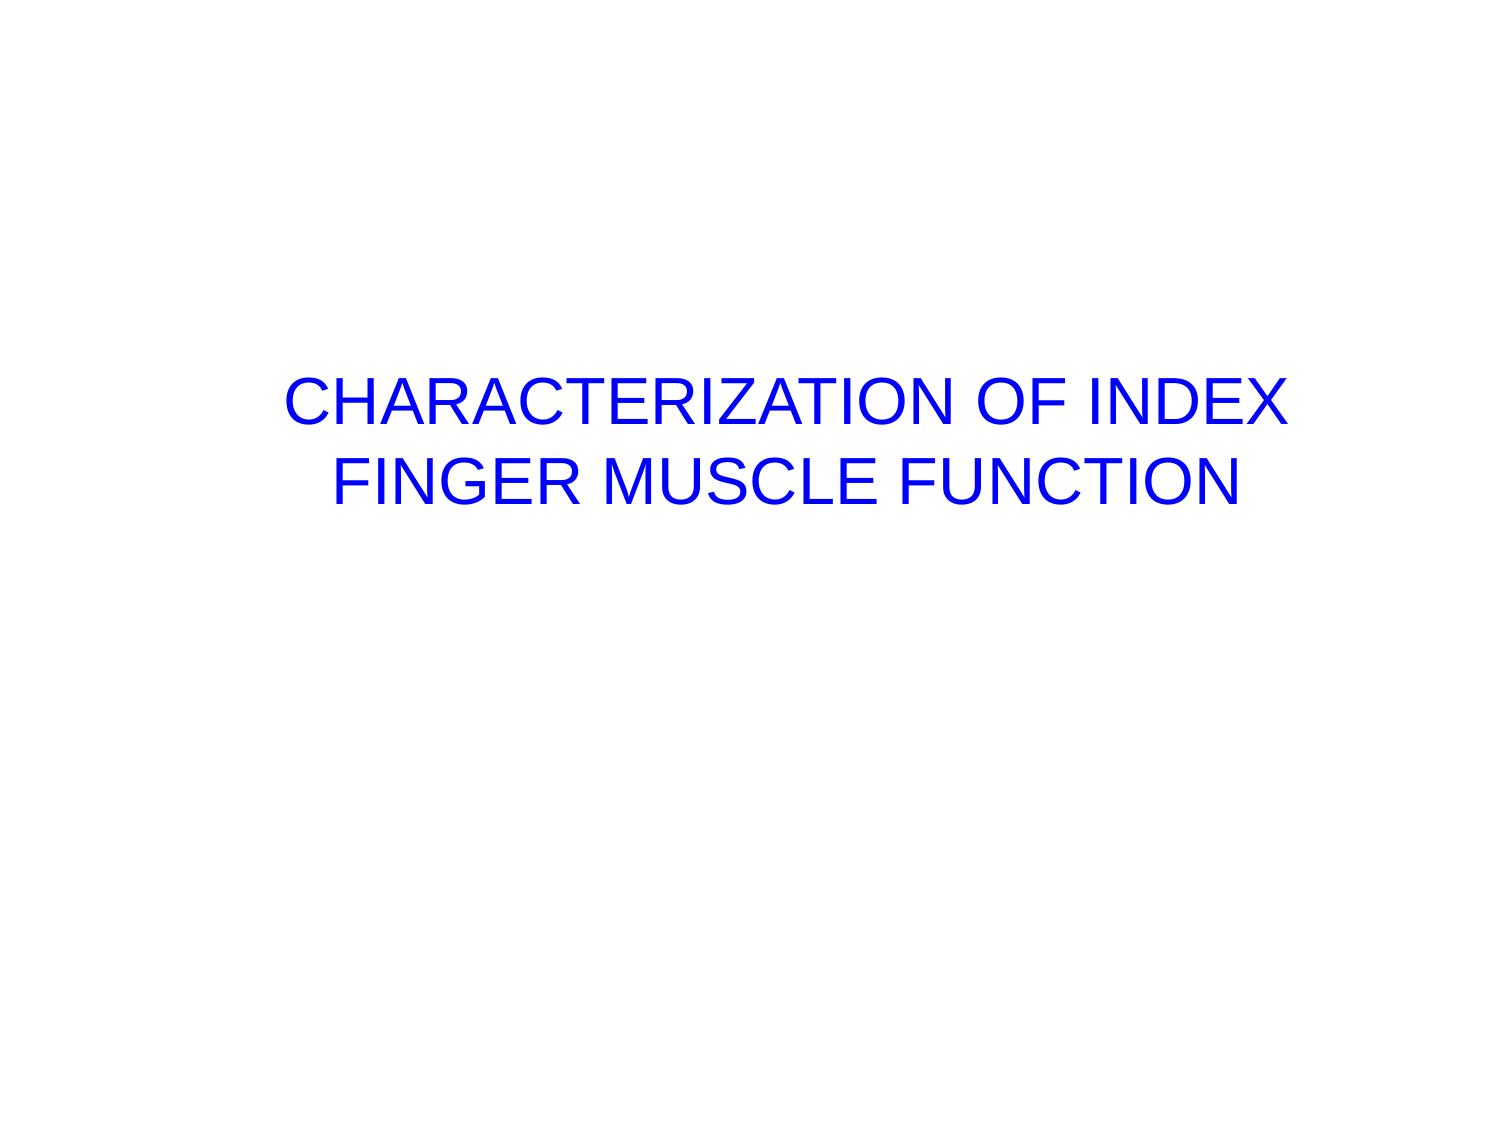

# Characterization of Index Finger Muscle Function